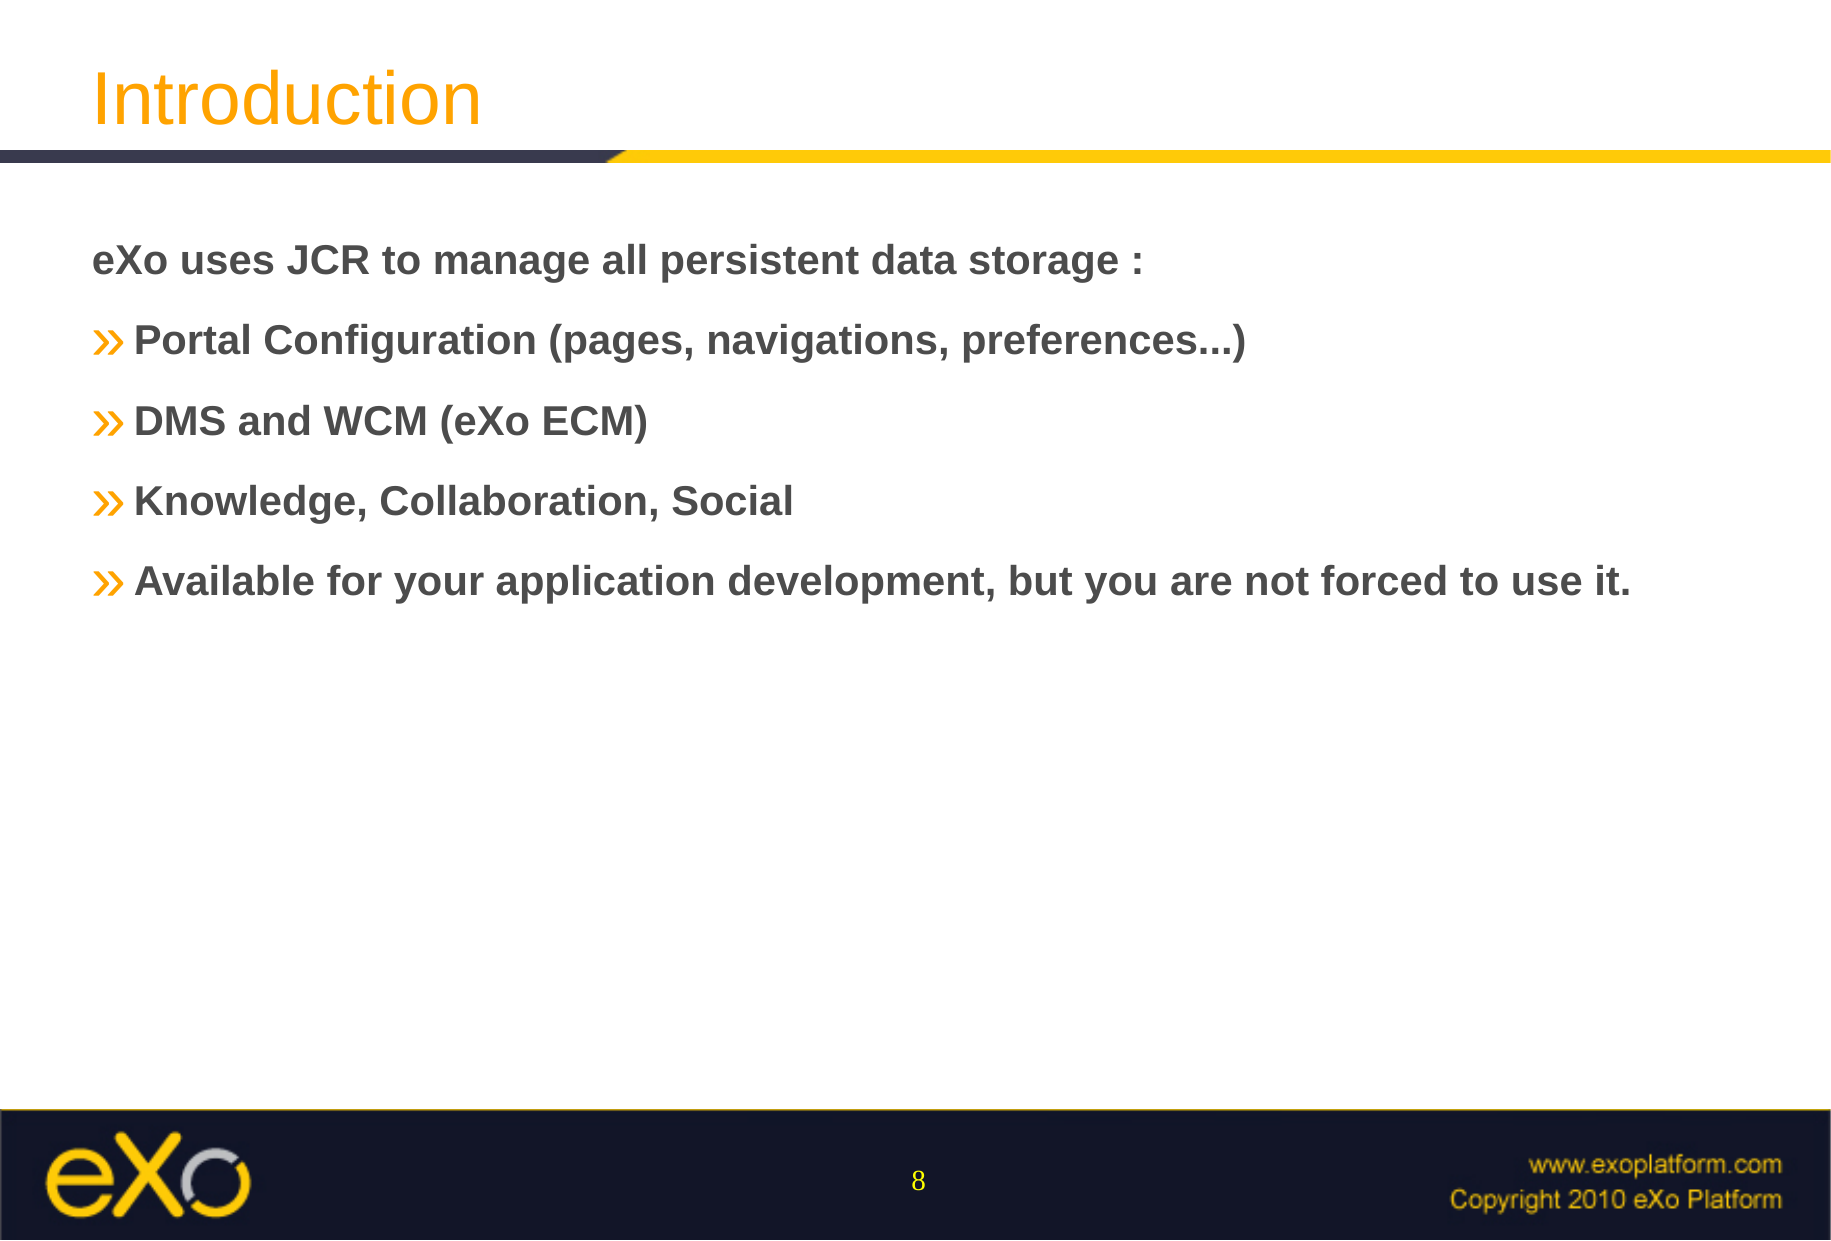

Introduction
eXo uses JCR to manage all persistent data storage :
Portal Configuration (pages, navigations, preferences...)‏
DMS and WCM (eXo ECM)‏
Knowledge, Collaboration, Social
Available for your application development, but you are not forced to use it.